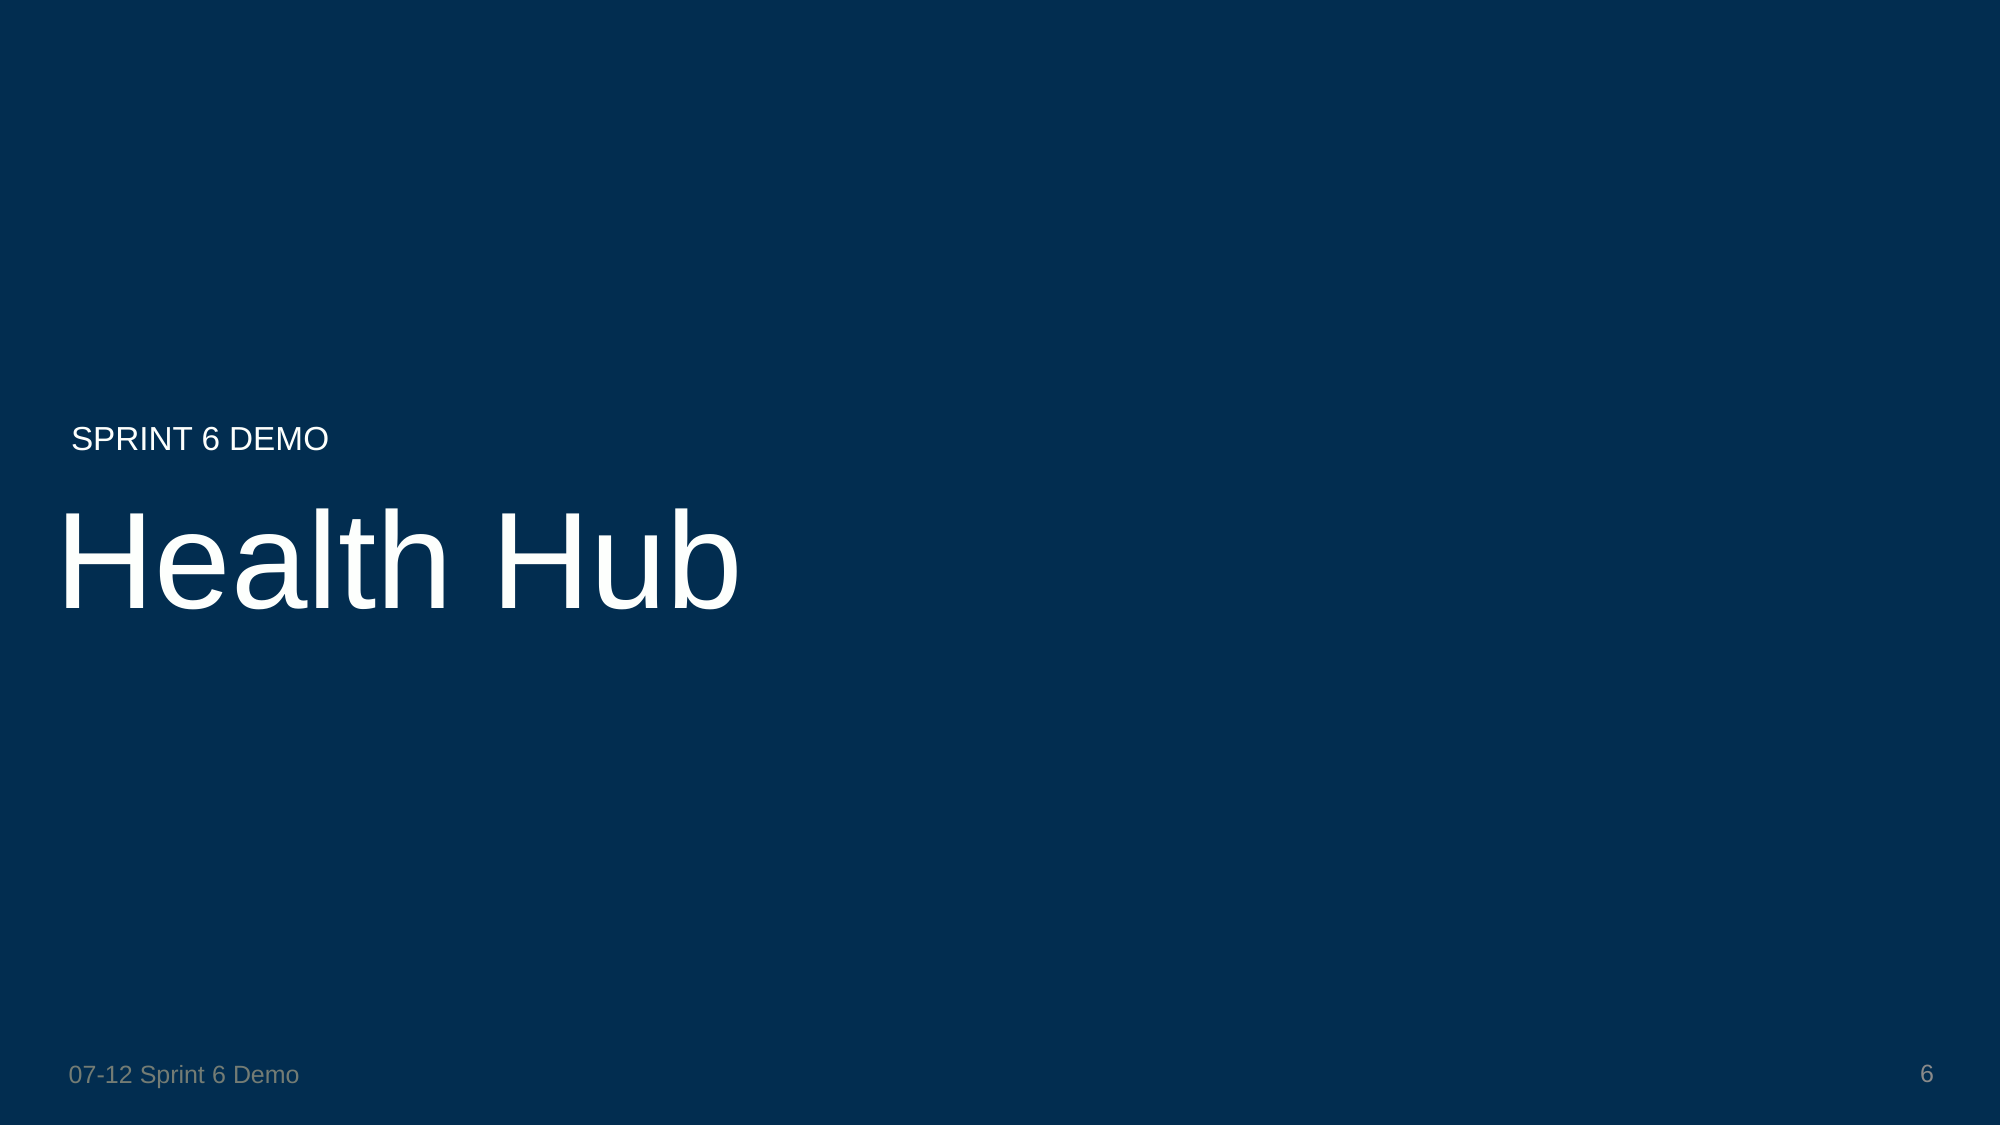

SPRINT 6 DEMO
# Health Hub
6
07-12 Sprint 6 Demo